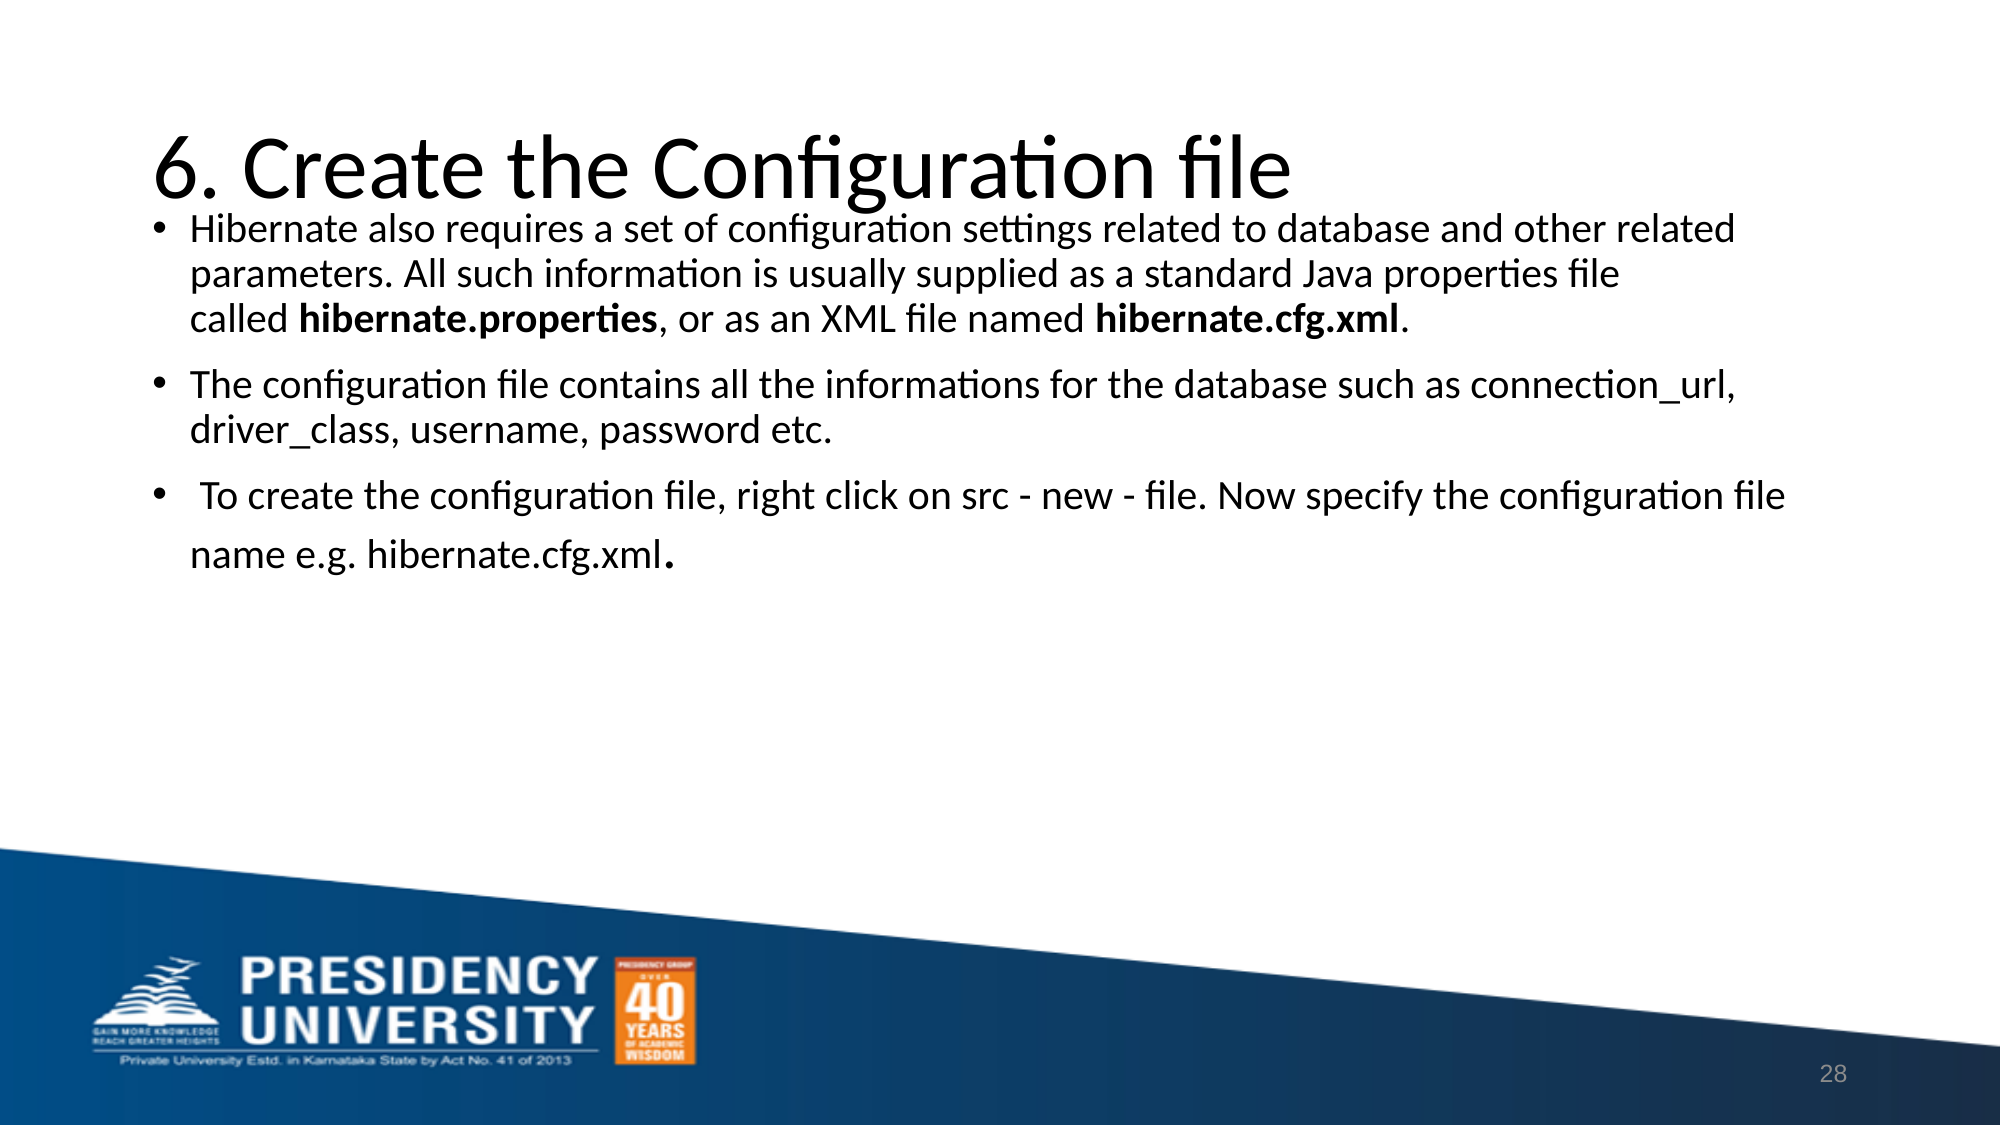

# 6. Create the Configuration file
Hibernate also requires a set of configuration settings related to database and other related parameters. All such information is usually supplied as a standard Java properties file called hibernate.properties, or as an XML file named hibernate.cfg.xml.
The configuration file contains all the informations for the database such as connection_url, driver_class, username, password etc.
 To create the configuration file, right click on src - new - file. Now specify the configuration file name e.g. hibernate.cfg.xml.
28